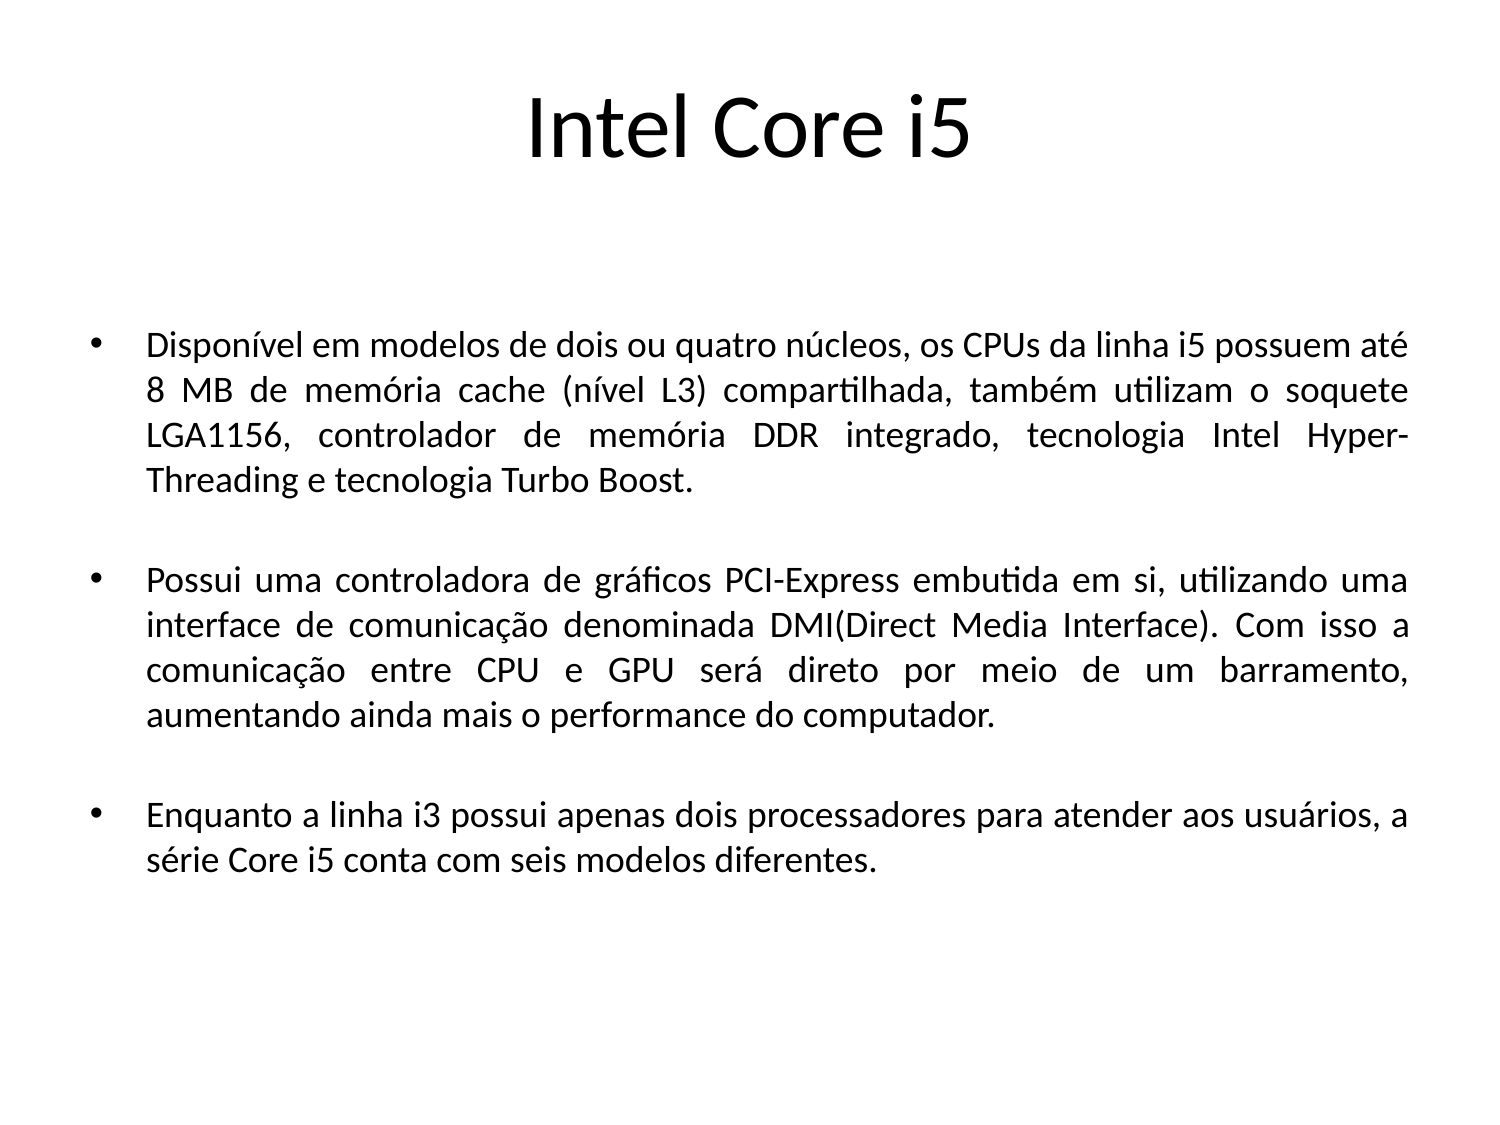

Intel Core i5

Disponível em modelos de dois ou quatro núcleos, os CPUs da linha i5 possuem até 8 MB de memória cache (nível L3) compartilhada, também utilizam o soquete LGA1156, controlador de memória DDR integrado, tecnologia Intel Hyper-Threading e tecnologia Turbo Boost.

Possui uma controladora de gráficos PCI-Express embutida em si, utilizando uma interface de comunicação denominada DMI(Direct Media Interface). Com isso a comunicação entre CPU e GPU será direto por meio de um barramento, aumentando ainda mais o performance do computador.

Enquanto a linha i3 possui apenas dois processadores para atender aos usuários, a série Core i5 conta com seis modelos diferentes.